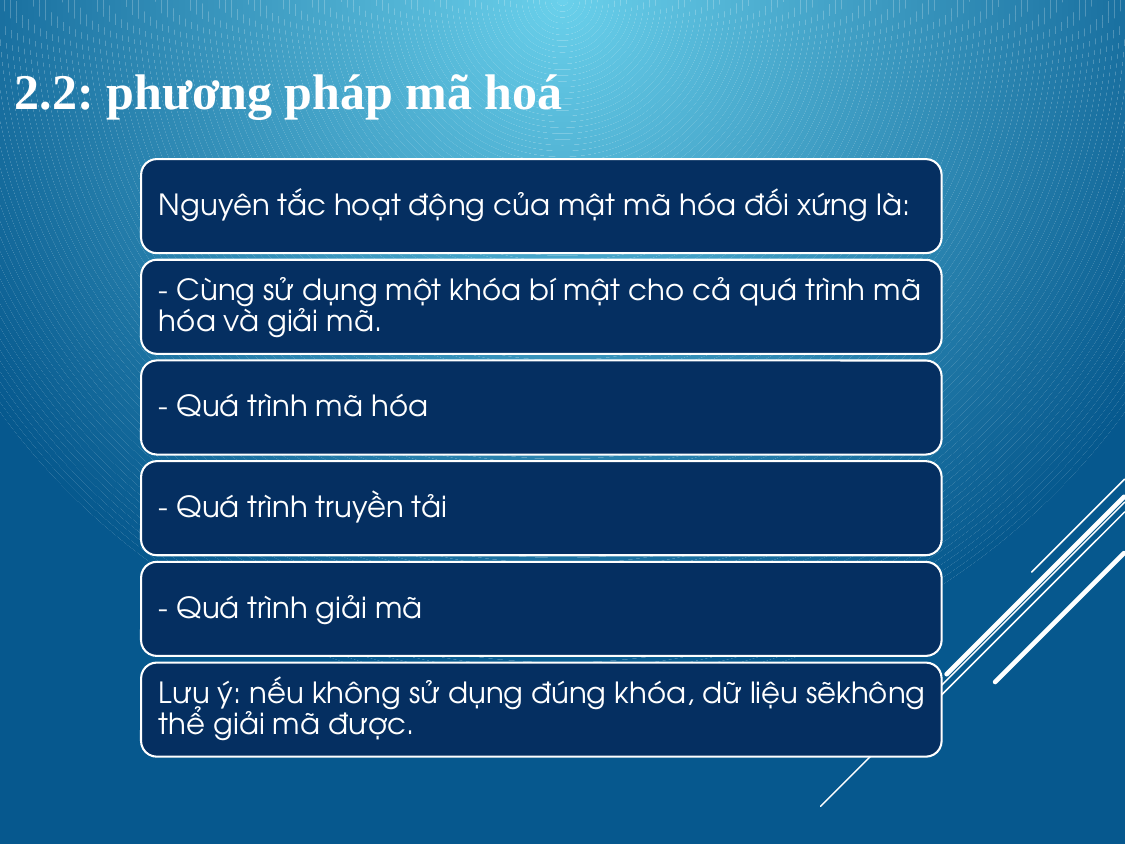

2.2: phương pháp mã hoá
Nguyên tắc hoạt động của mật mã hóa đối xứng là:
- Cùng sử dụng một khóa bí mật cho cả quá trình mã hóa và giải mã.
- Quá trình mã hóa
- Quá trình truyền tải
- Quá trình giải mã
Lưu ý: nếu không sử dụng đúng khóa, dữ liệu sẽkhông thể giải mã được.